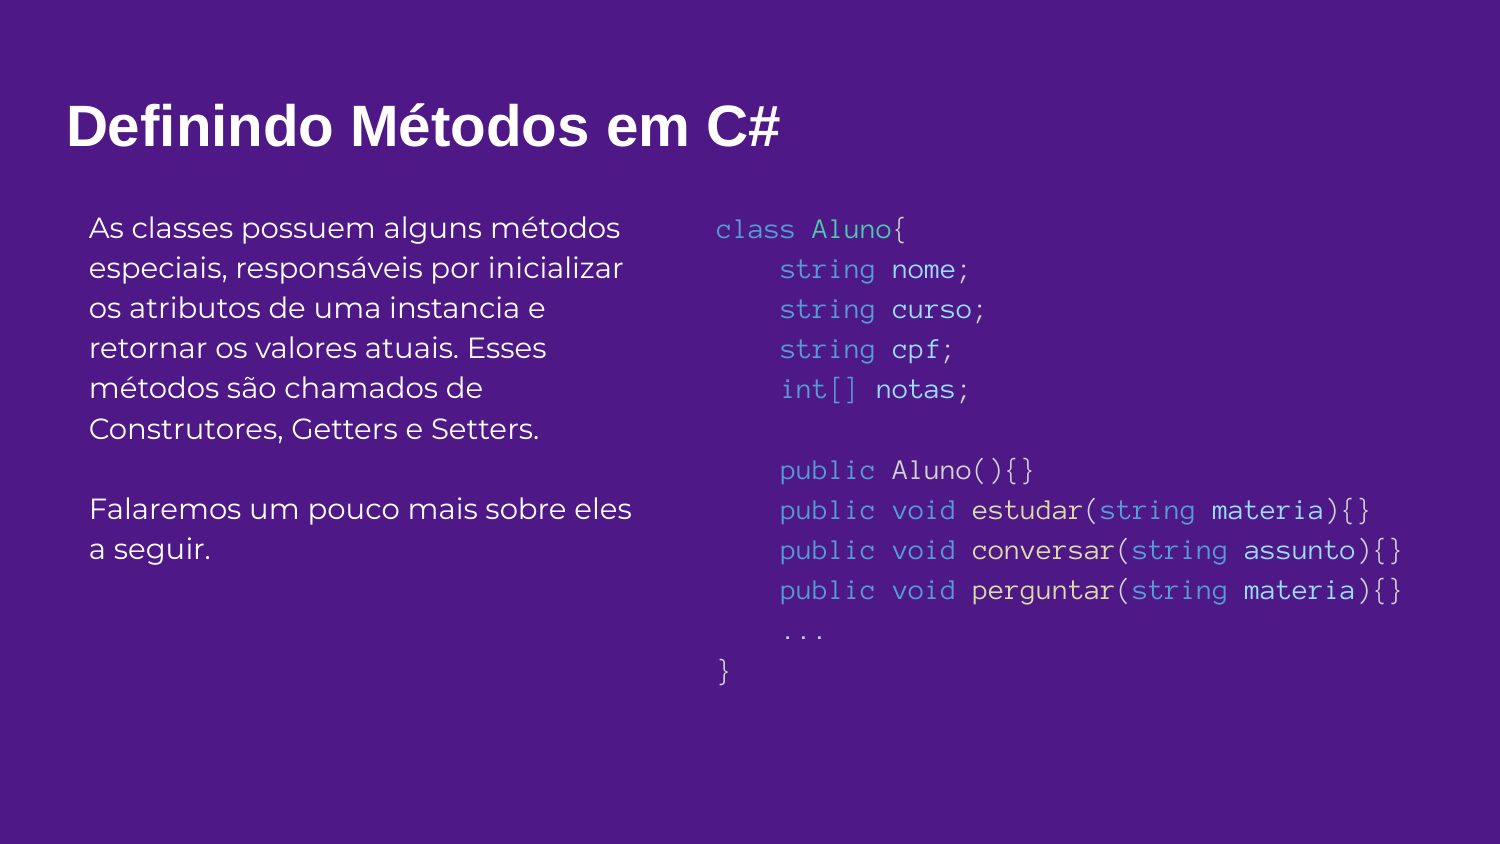

# Definindo Métodos em C#
As classes possuem alguns métodos especiais, responsáveis por inicializar os atributos de uma instancia e retornar os valores atuais. Esses métodos são chamados de Construtores, Getters e Setters.

Falaremos um pouco mais sobre eles a seguir.
class Aluno{
    string nome;
    string curso;
    string cpf;
    int[] notas;

    public Aluno(){}
    public void estudar(string materia){}
    public void conversar(string assunto){}
    public void perguntar(string materia){}
    ...
}